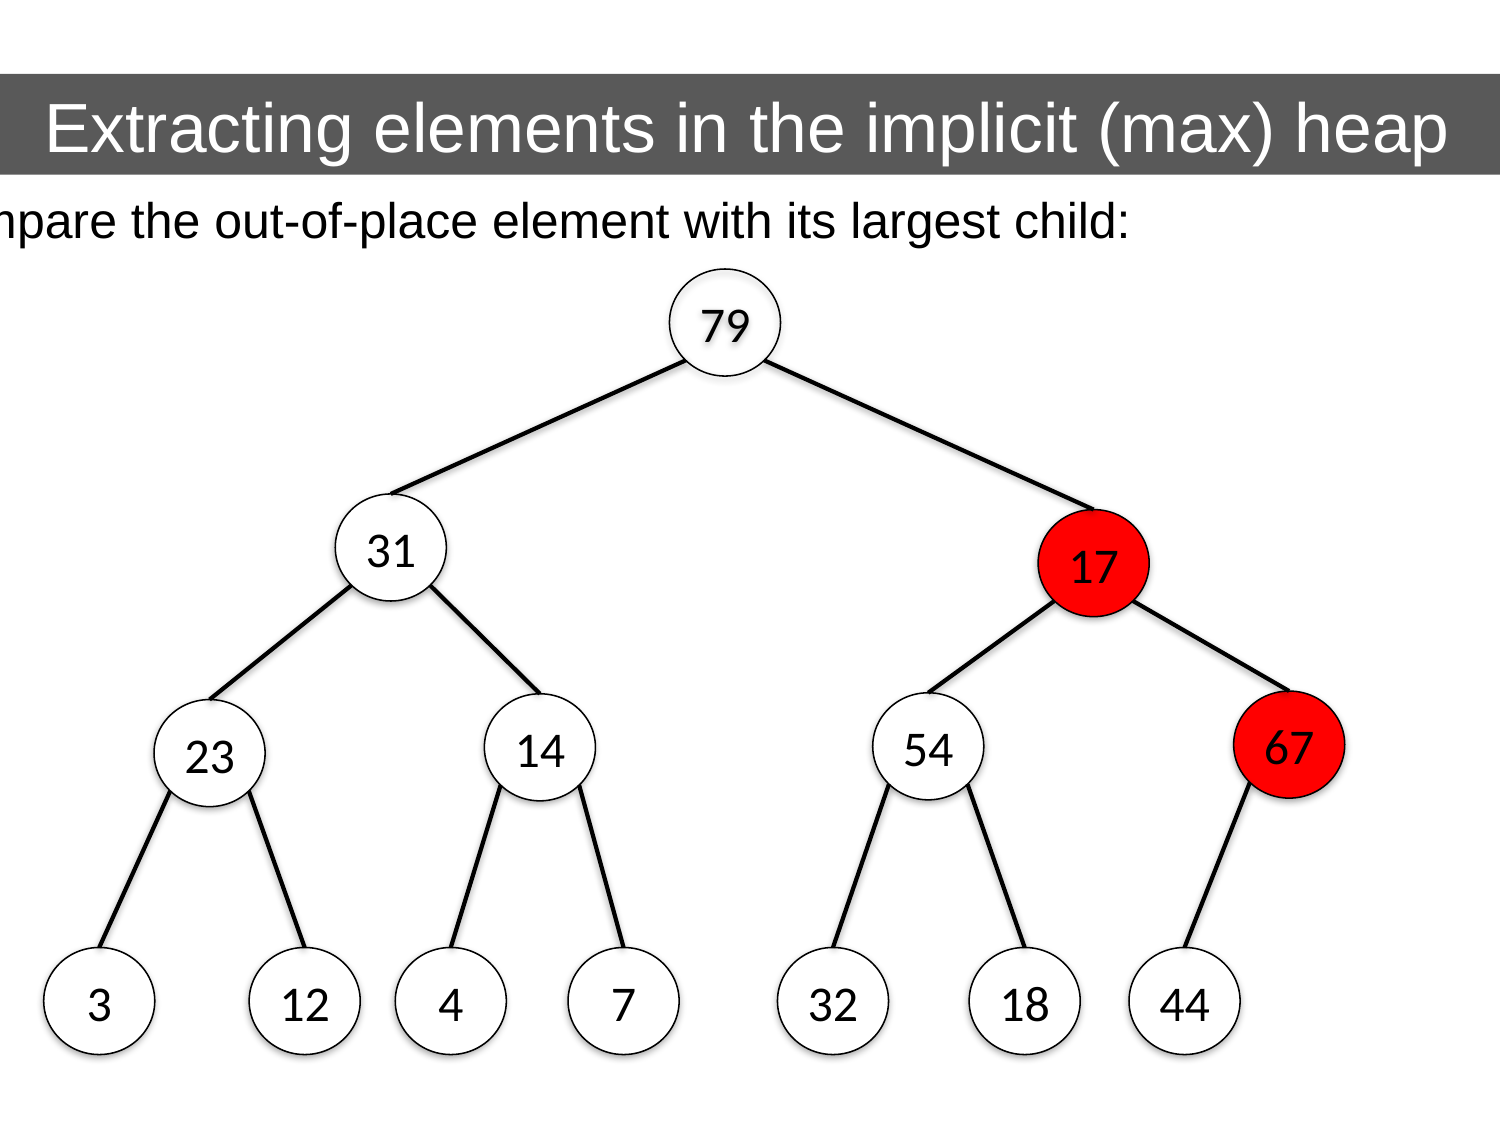

Extracting elements in the implicit (max) heap
We compare the out-of-place element with its largest child:
79
31
17
67
54
14
23
3
12
4
7
32
18
44